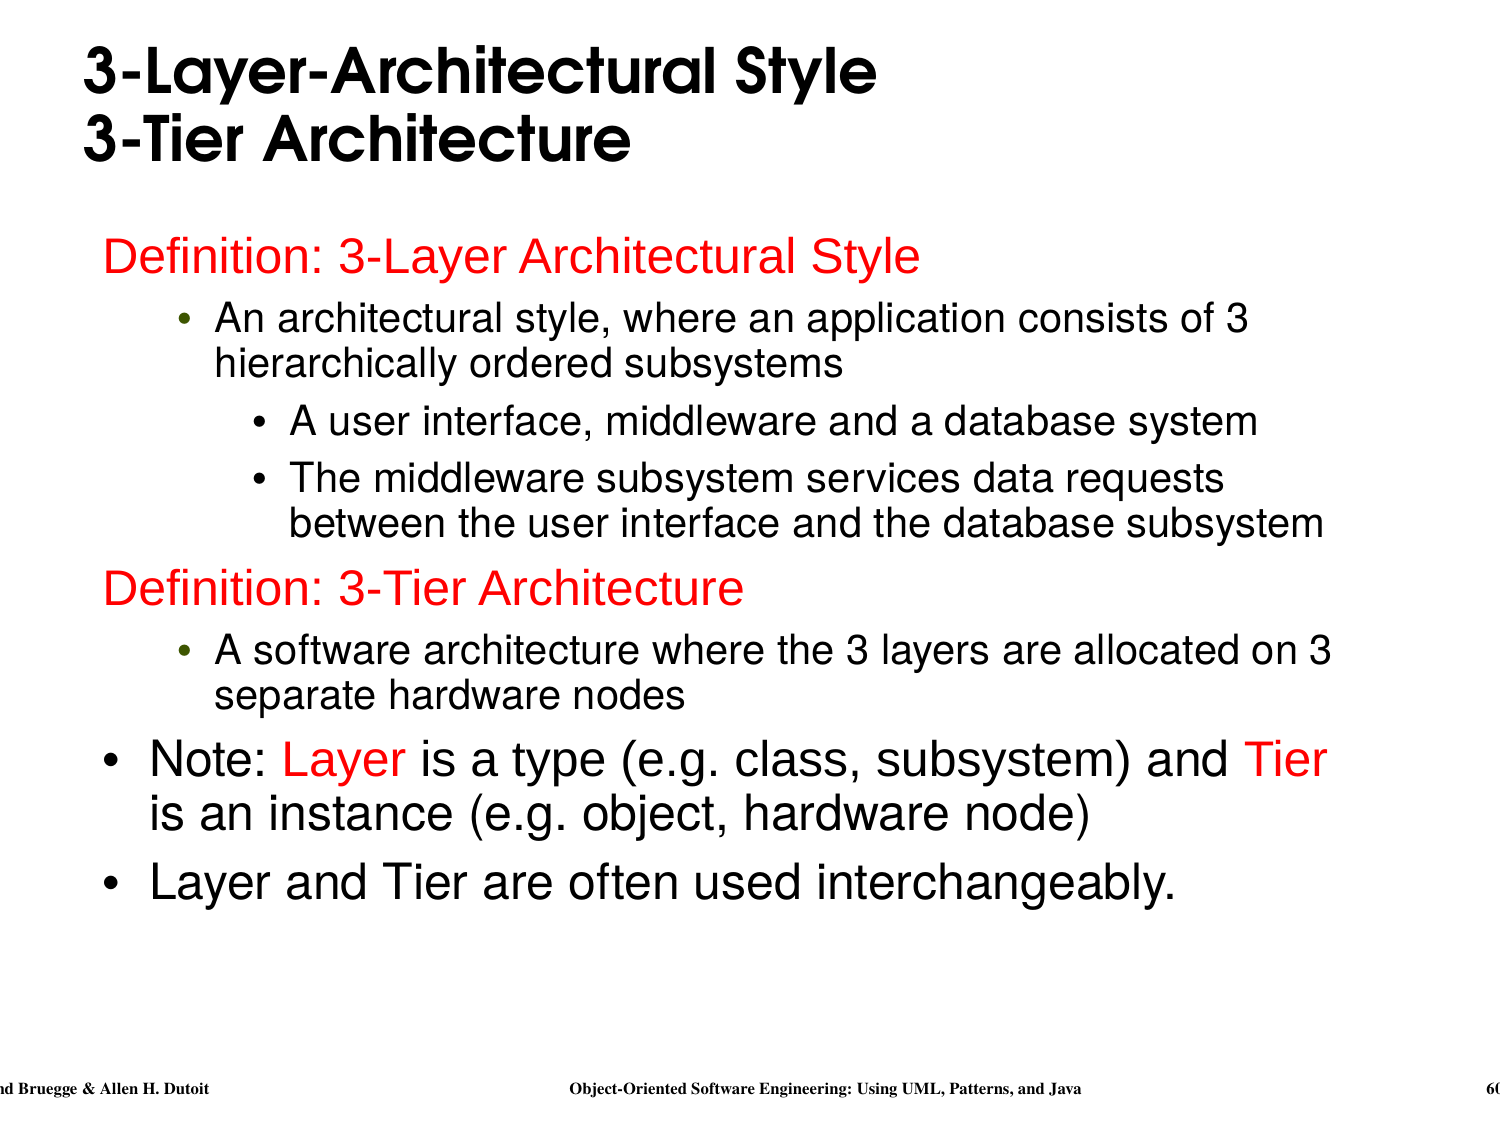

# 3-Layer-Architectural Style 3-Tier Architecture
Definition: 3-Layer Architectural Style
An architectural style, where an application consists of 3 hierarchically ordered subsystems
A user interface, middleware and a database system
The middleware subsystem services data requests between the user interface and the database subsystem
Definition: 3-Tier Architecture
A software architecture where the 3 layers are allocated on 3 separate hardware nodes
Note: Layer is a type (e.g. class, subsystem) and Tier  is an instance (e.g. object, hardware node)
Layer and Tier are often used interchangeably.